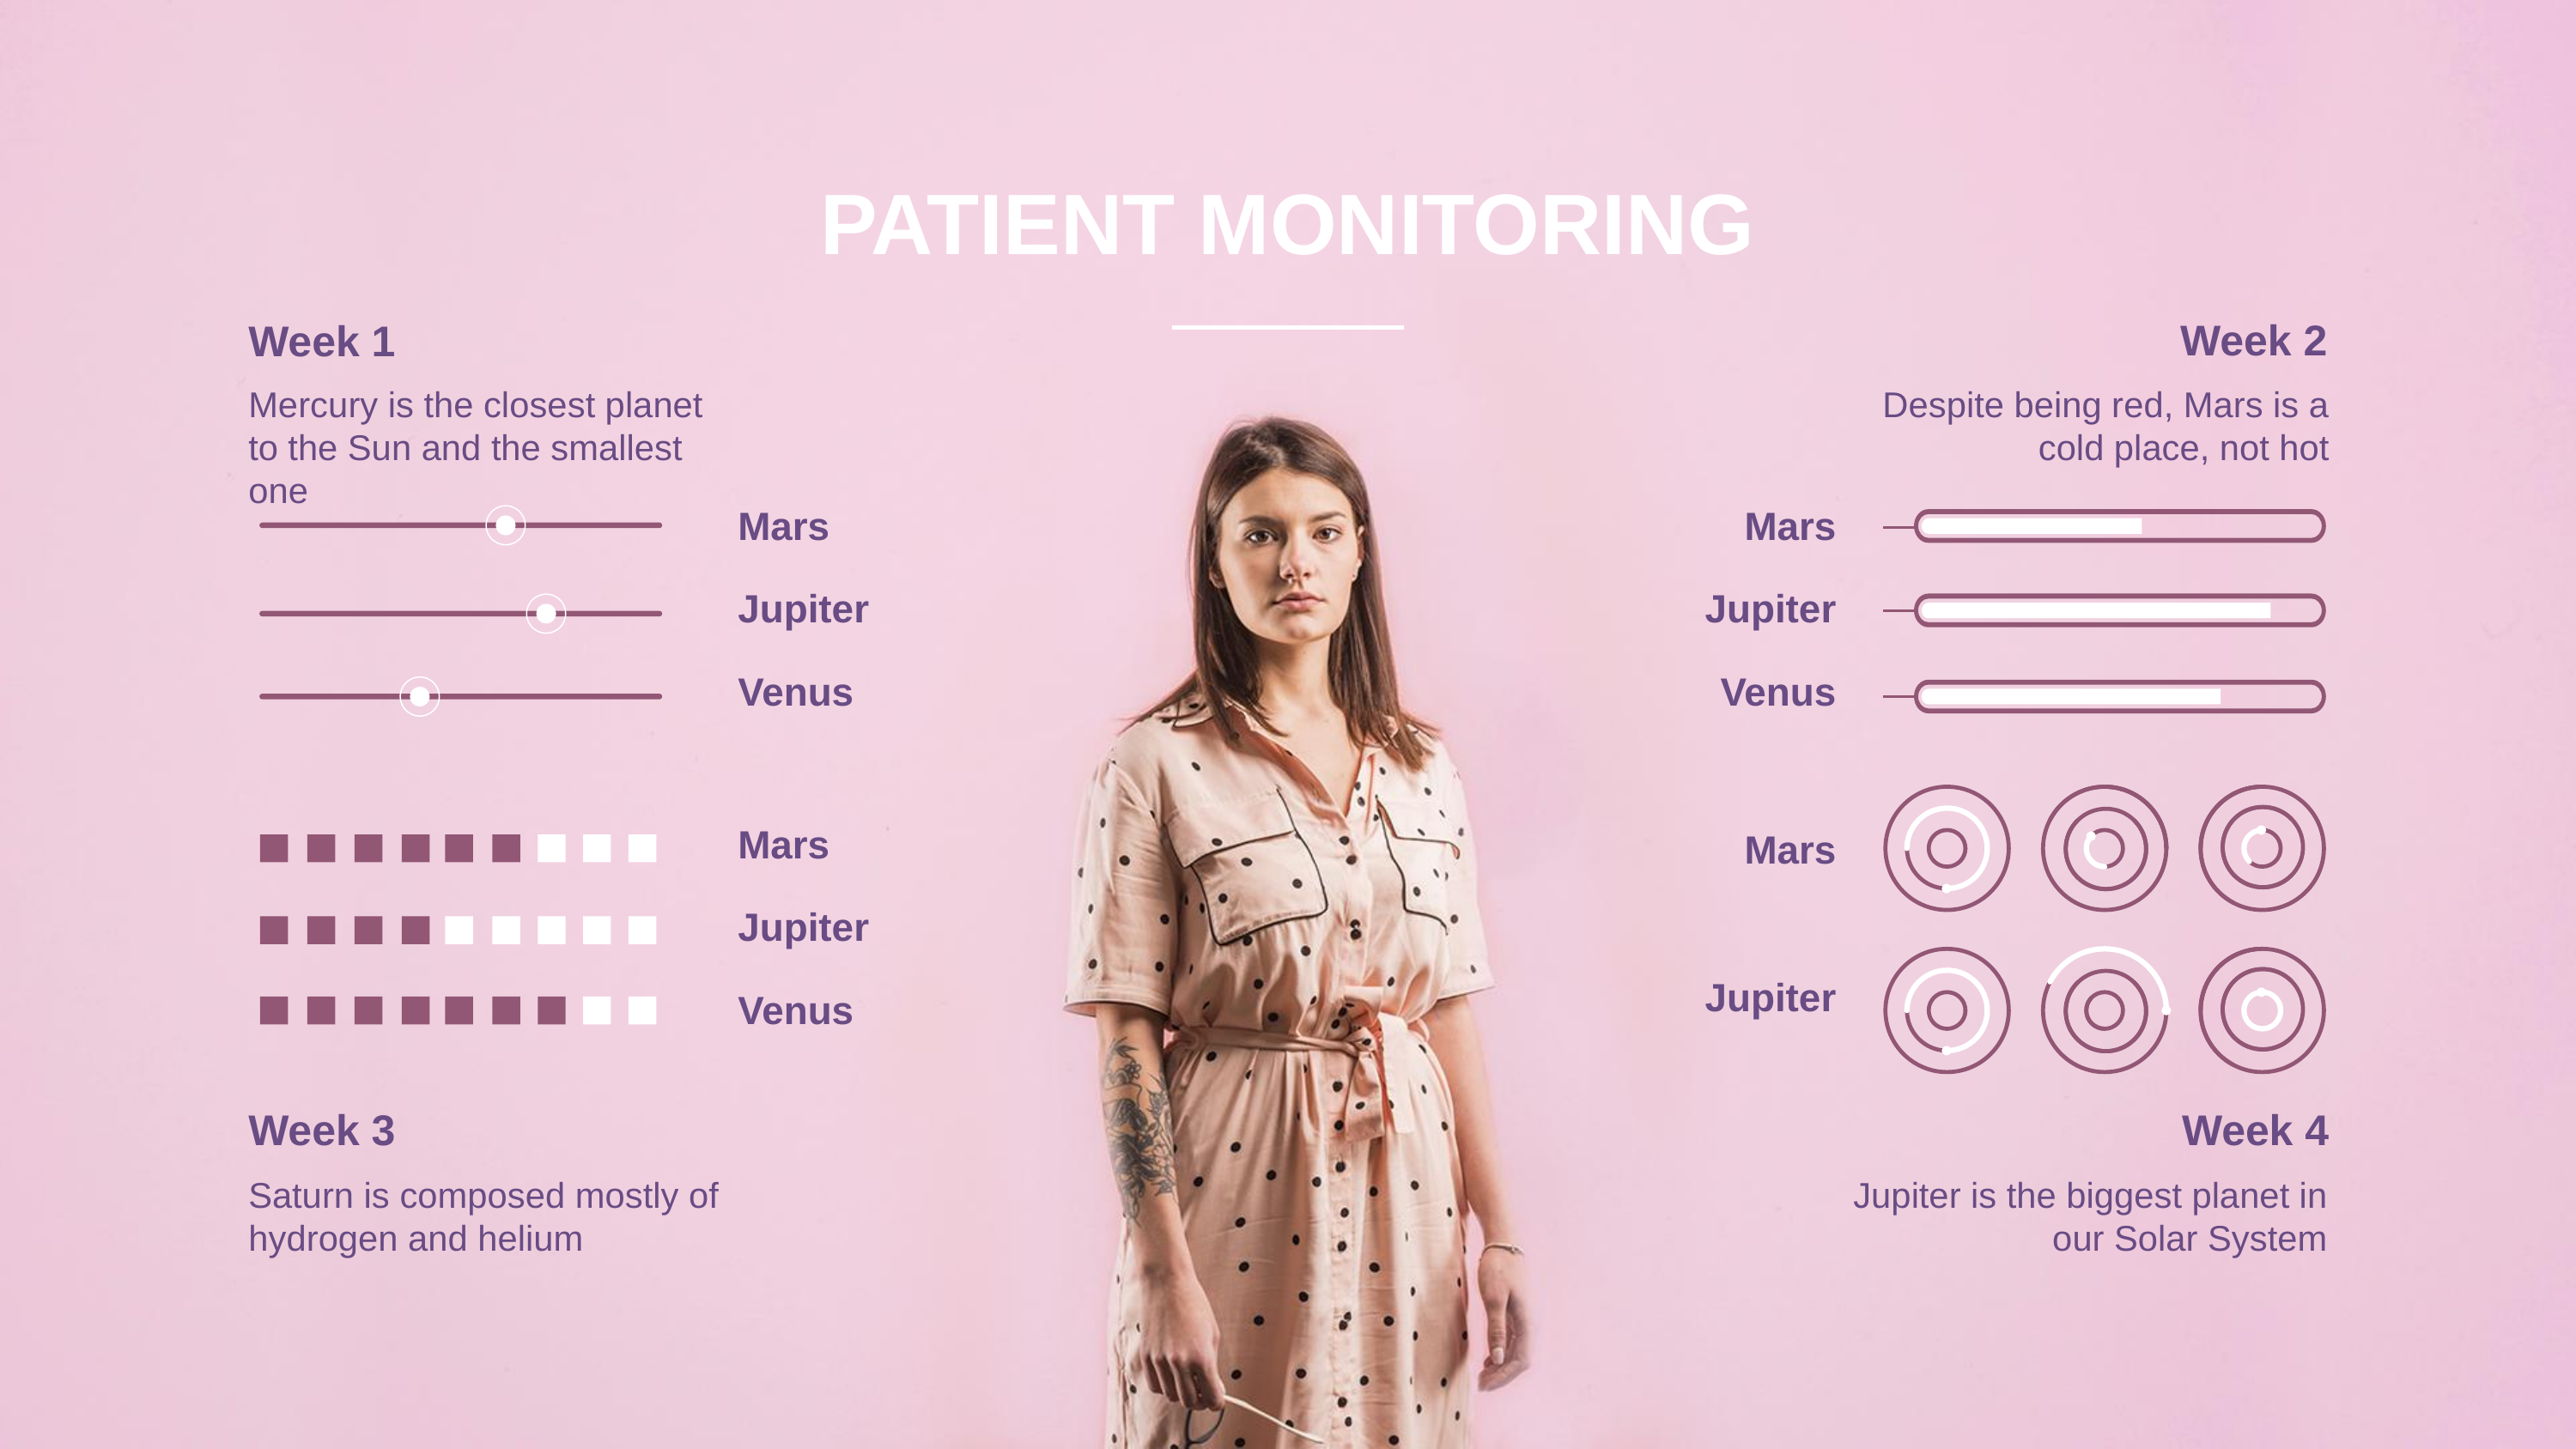

# PATIENT MONITORING
Week 2
Week 1
Mercury is the closest planet to the Sun and the smallest one

Despite being red, Mars is a cold place, not hot

Mars
Mars

Jupiter
Jupiter
Venus
Venus

Mars
Mars

Jupiter
Venus
Jupiter
Week 3
Week 4
Saturn is composed mostly of hydrogen and helium

Jupiter is the biggest planet in our Solar System